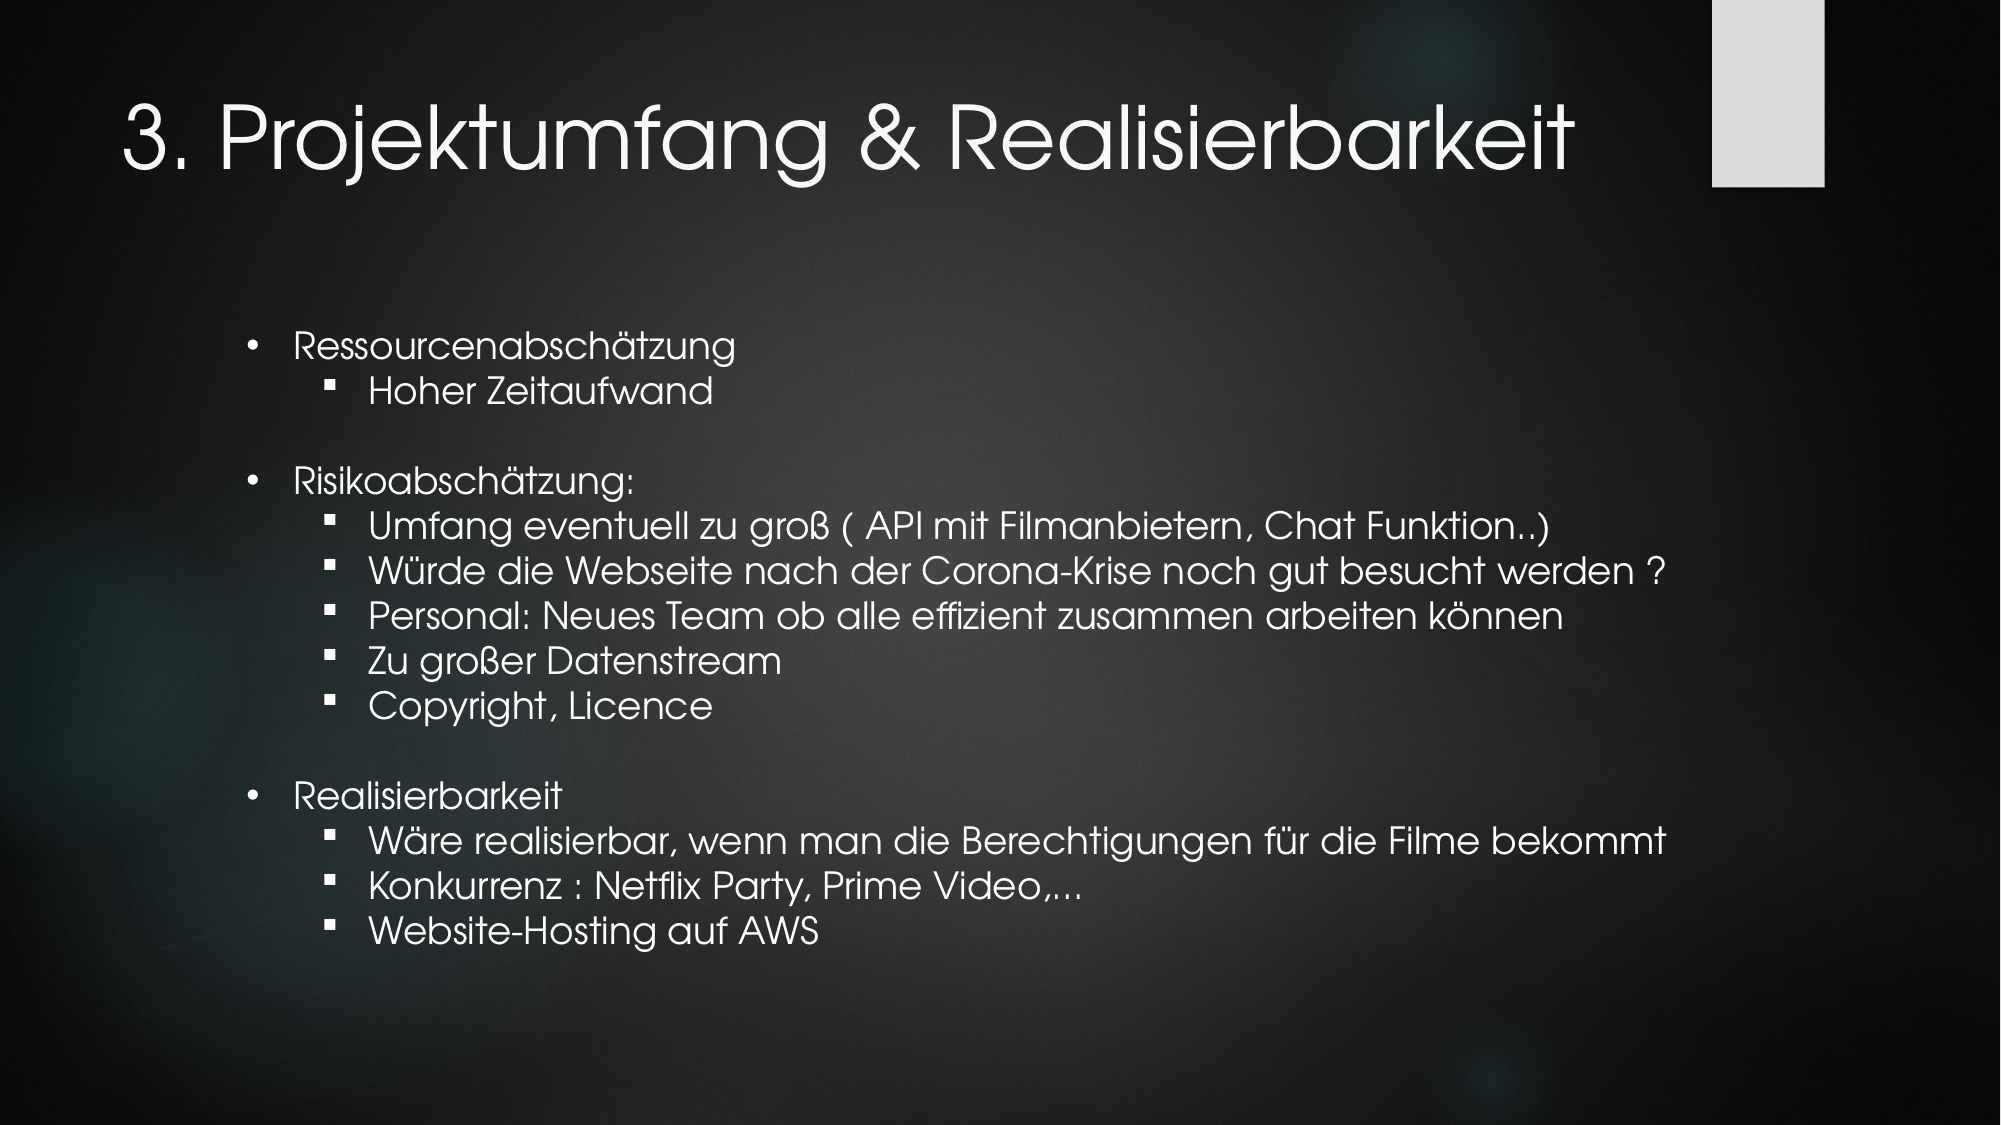

# 3. Projektumfang & Realisierbarkeit
Ressourcenabschätzung
Hoher Zeitaufwand

Risikoabschätzung:
Umfang eventuell zu groß ( API mit Filmanbietern, Chat Funktion..)
Würde die Webseite nach der Corona-Krise noch gut besucht werden ?
Personal: Neues Team ob alle effizient zusammen arbeiten können
Zu großer Datenstream
Copyright, Licence

Realisierbarkeit
Wäre realisierbar, wenn man die Berechtigungen für die Filme bekommt
Konkurrenz : Netflix Party, Prime Video,…
Website-Hosting auf AWS